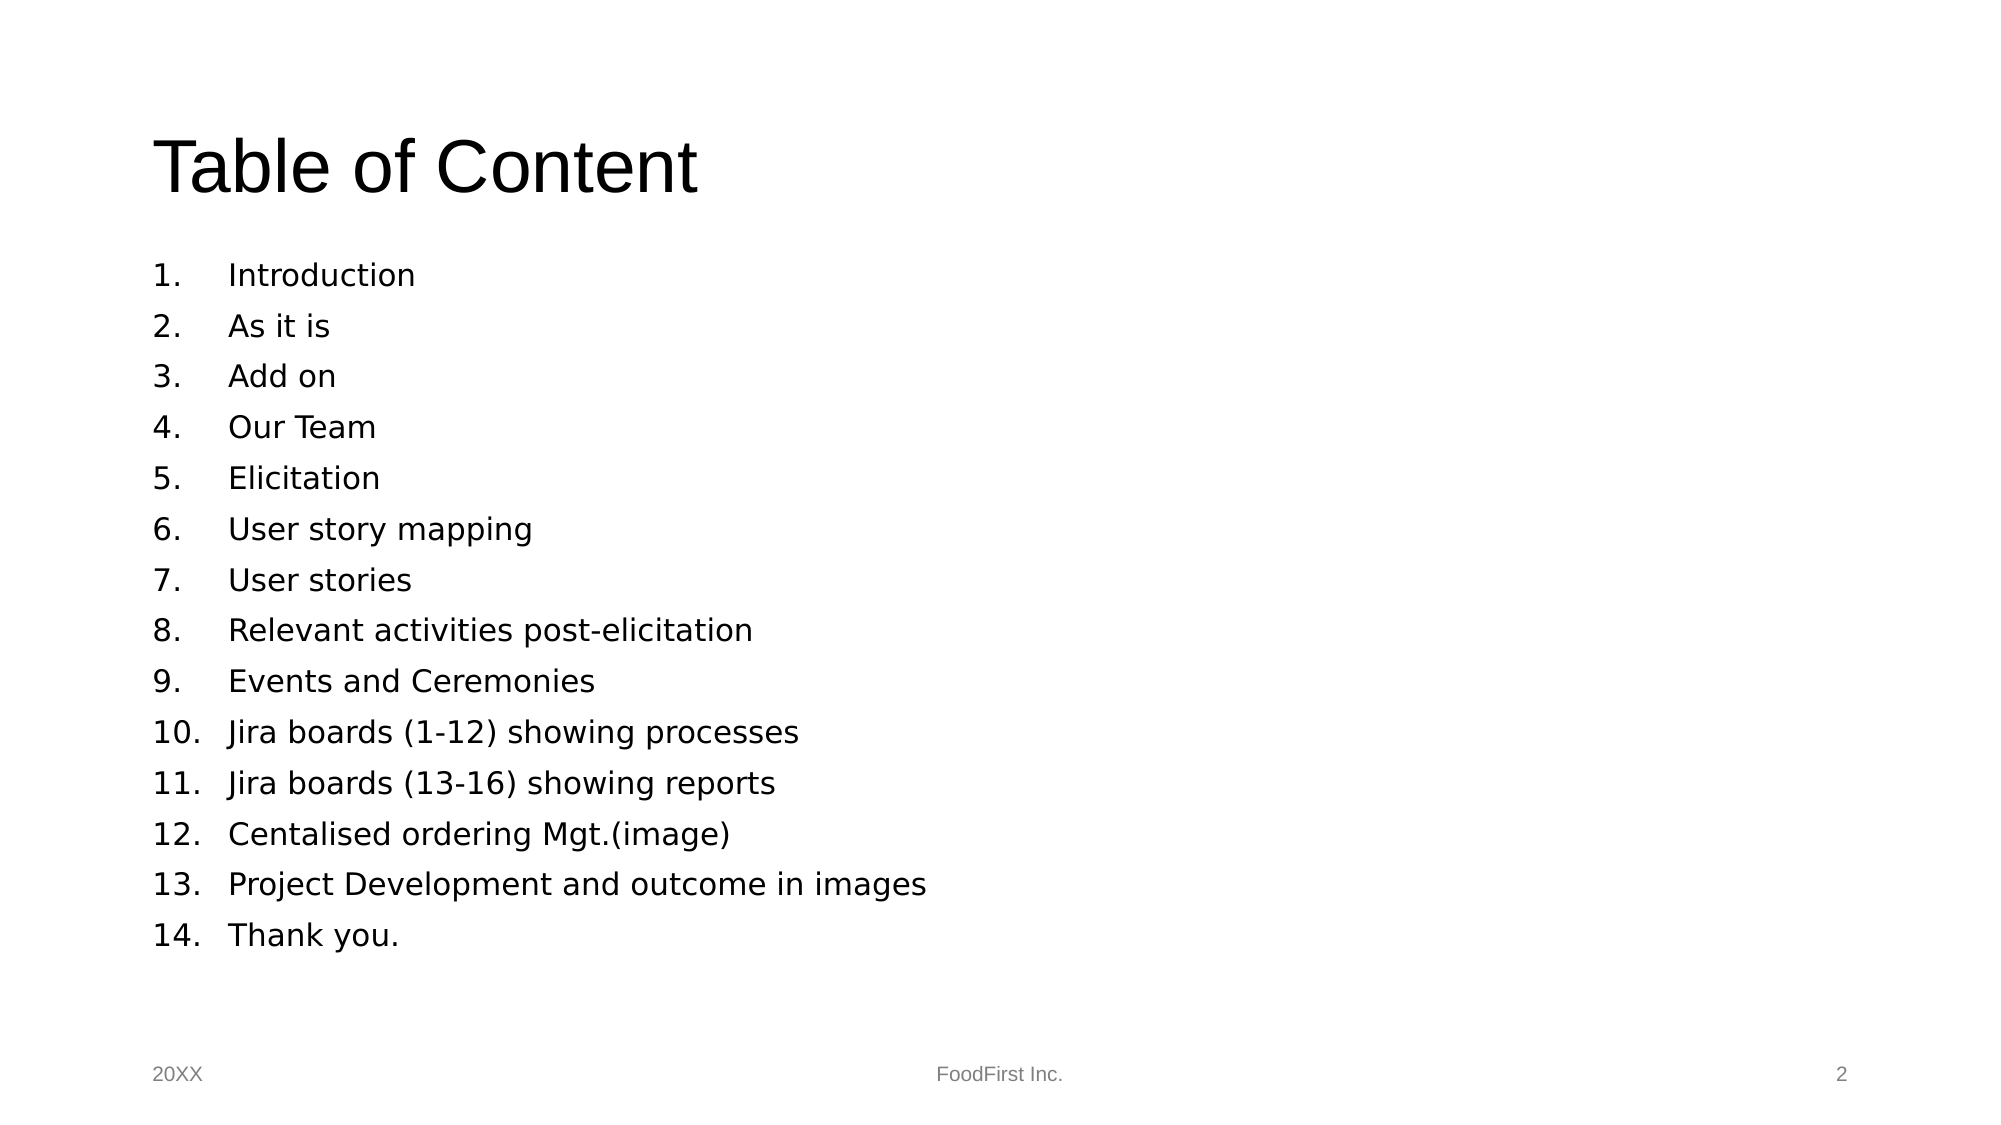

# Table of Content
Introduction
As it is
Add on
Our Team
Elicitation
User story mapping
User stories
Relevant activities post-elicitation
Events and Ceremonies
Jira boards (1-12) showing processes
Jira boards (13-16) showing reports
Centalised ordering Mgt.(image)
Project Development and outcome in images
Thank you.

20XX
FoodFirst Inc.
2